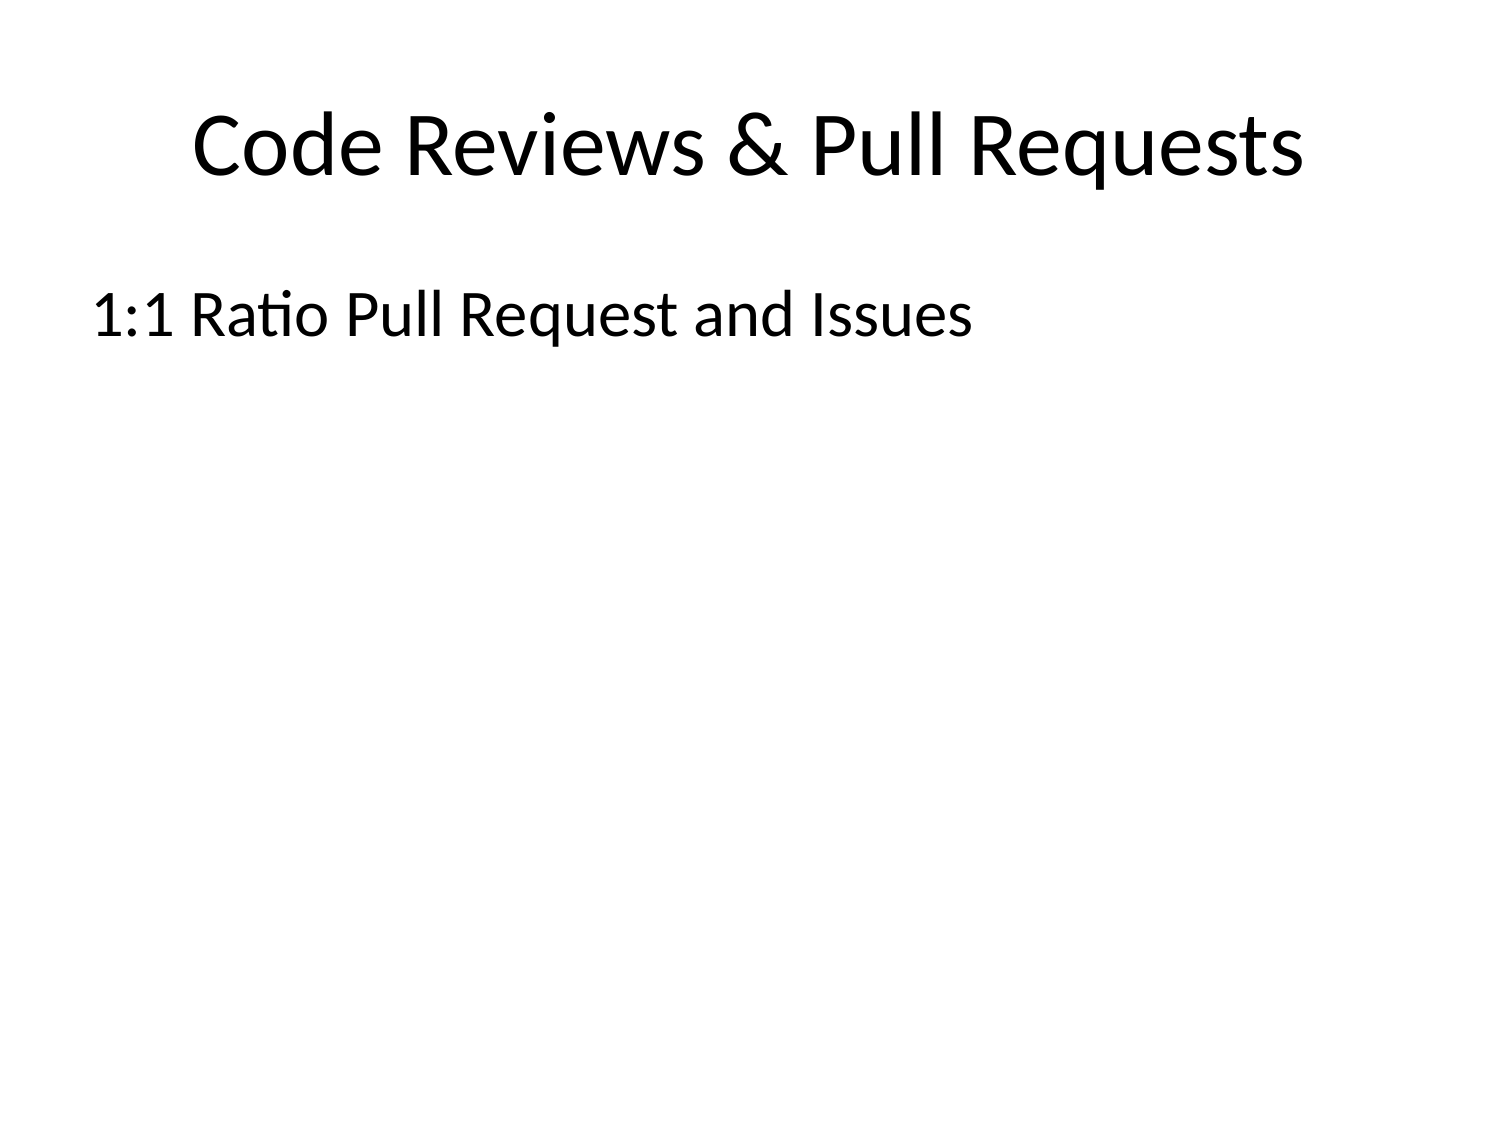

# Code Reviews & Pull Requests
1:1 Ratio Pull Request and Issues